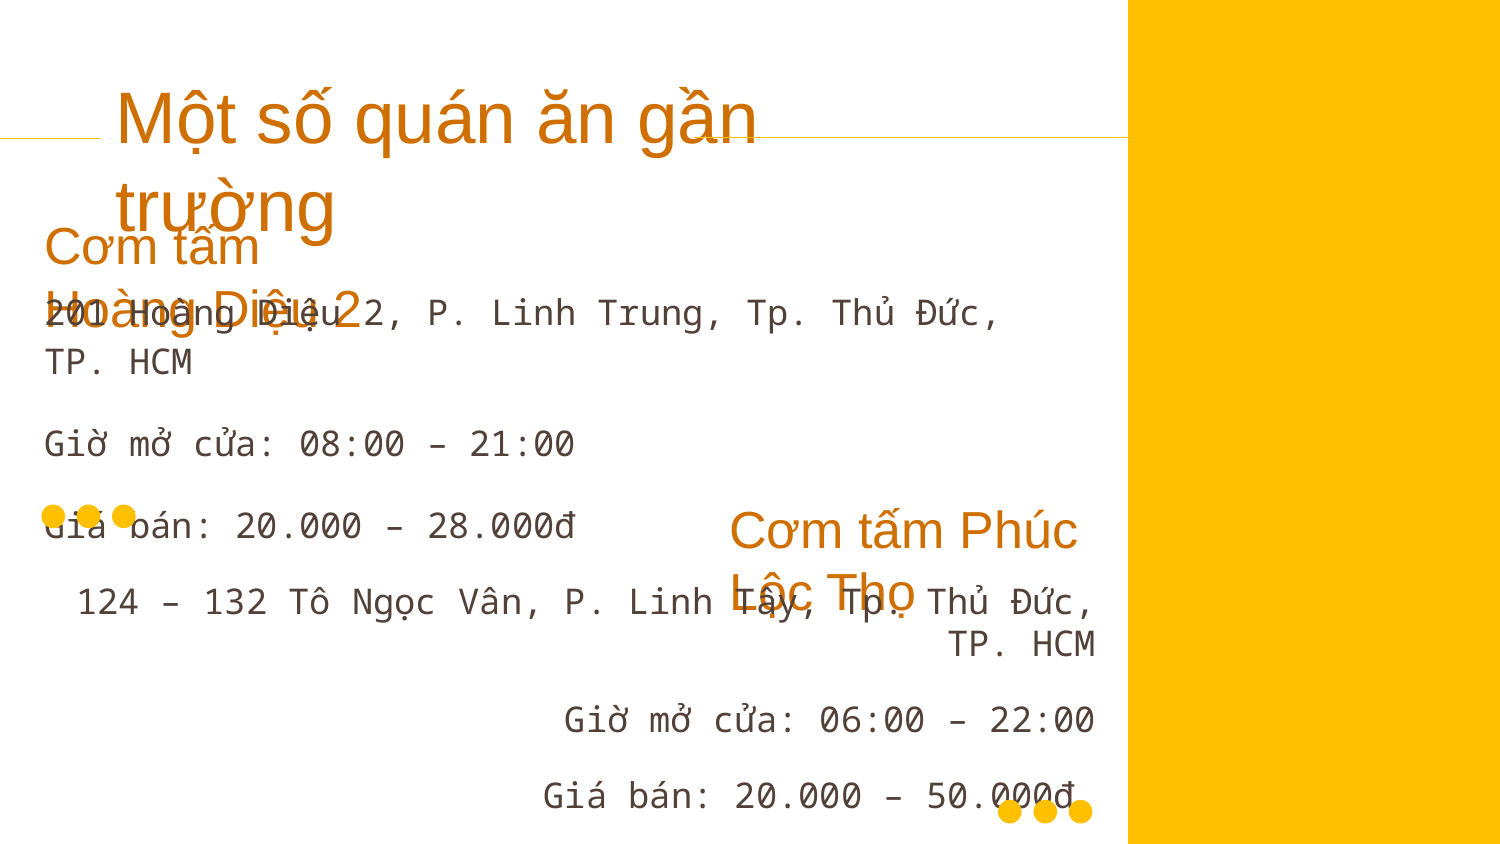

# Một số quán ăn gần trường
Cơm tấm Hoàng Diệu 2
201 Hoàng Diệu 2, P. Linh Trung, Tp. Thủ Đức, TP. HCM
Giờ mở cửa: 08:00 – 21:00
Giá bán: 20.000 – 28.000đ
Cơm tấm Phúc Lộc Thọ

124 – 132 Tô Ngọc Vân, P. Linh Tây, Tp. Thủ Đức, TP. HCM
Giờ mở cửa: 06:00 – 22:00
Giá bán: 20.000 – 50.000đ